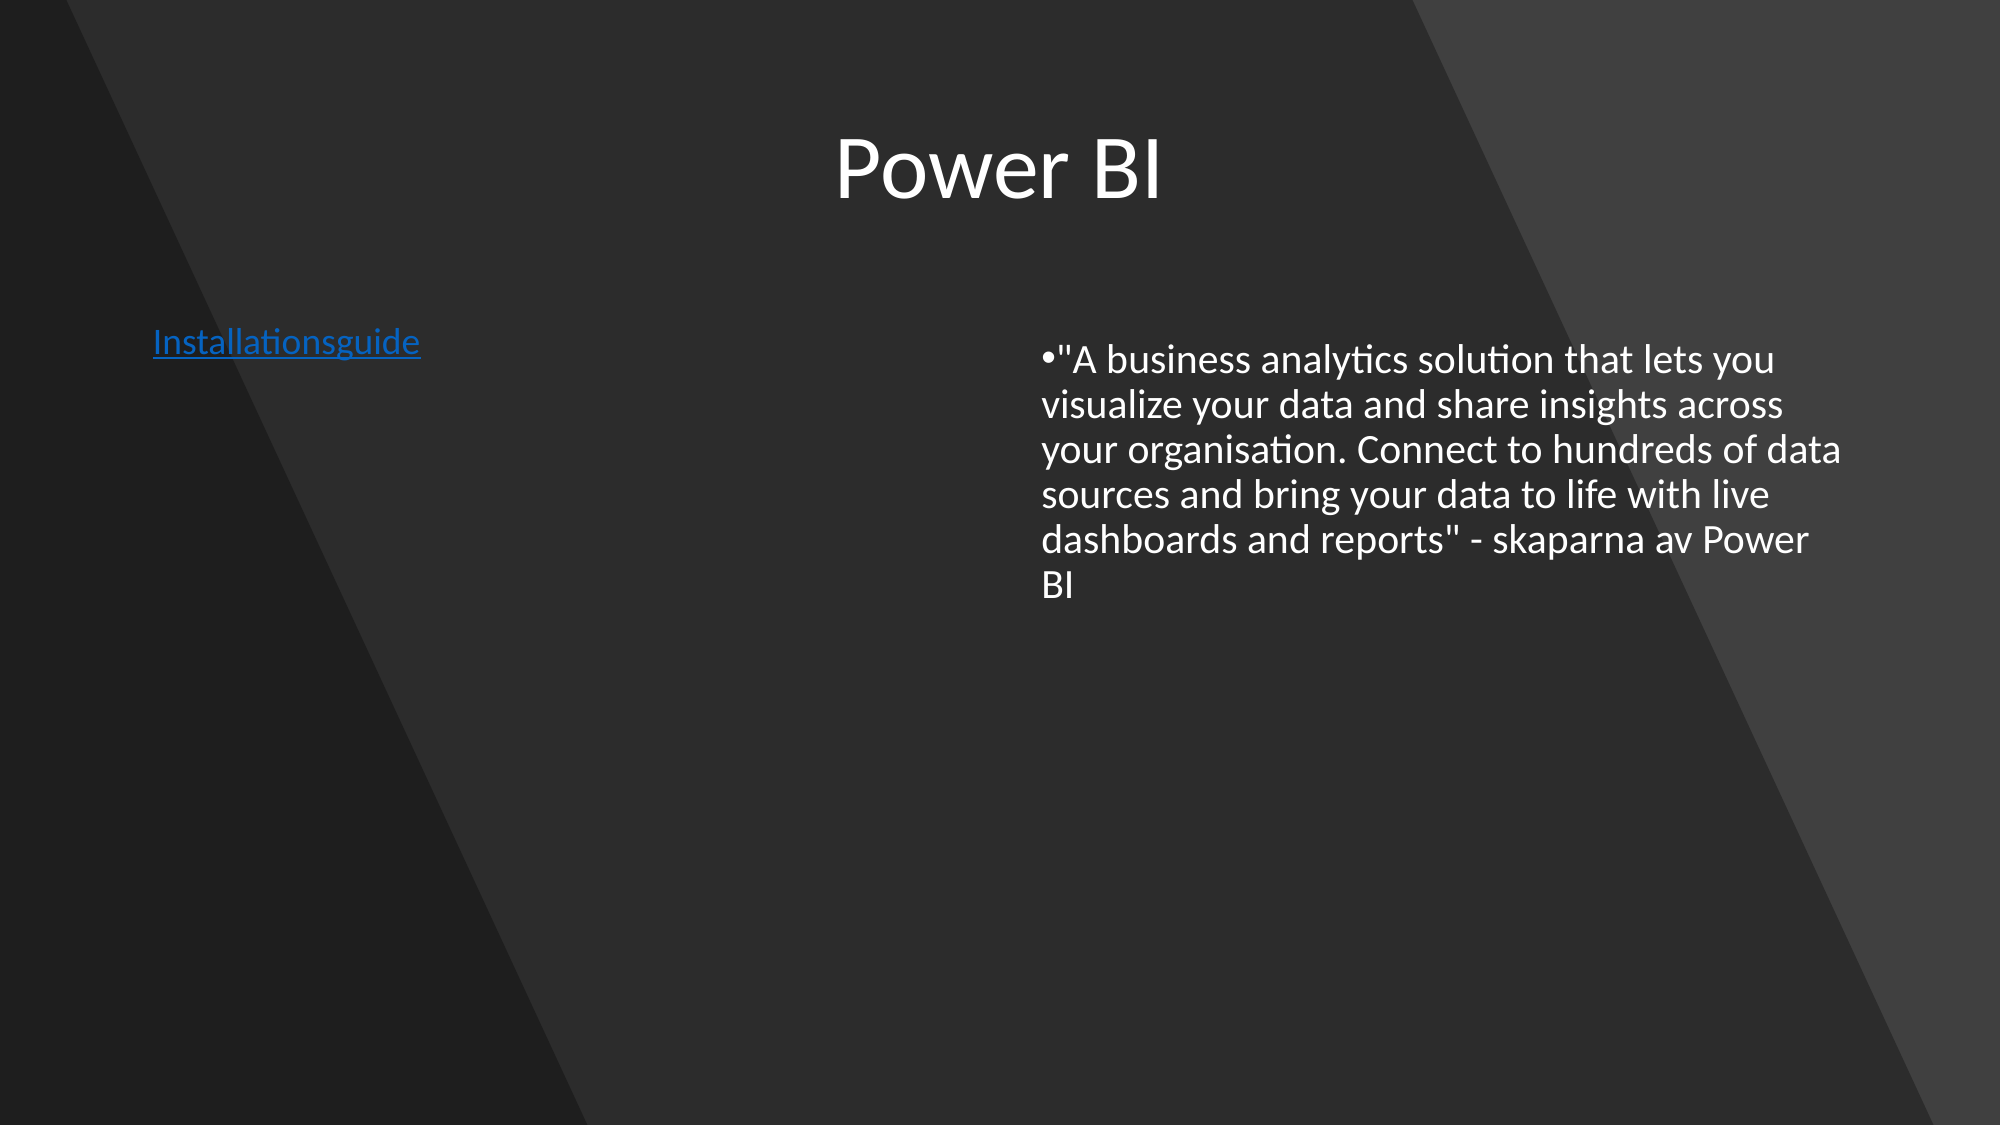

# Power BI
Installationsguide

"A business analytics solution that lets you visualize your data and share insights across your organisation. Connect to hundreds of data sources and bring your data to life with live dashboards and reports" - skaparna av Power BI